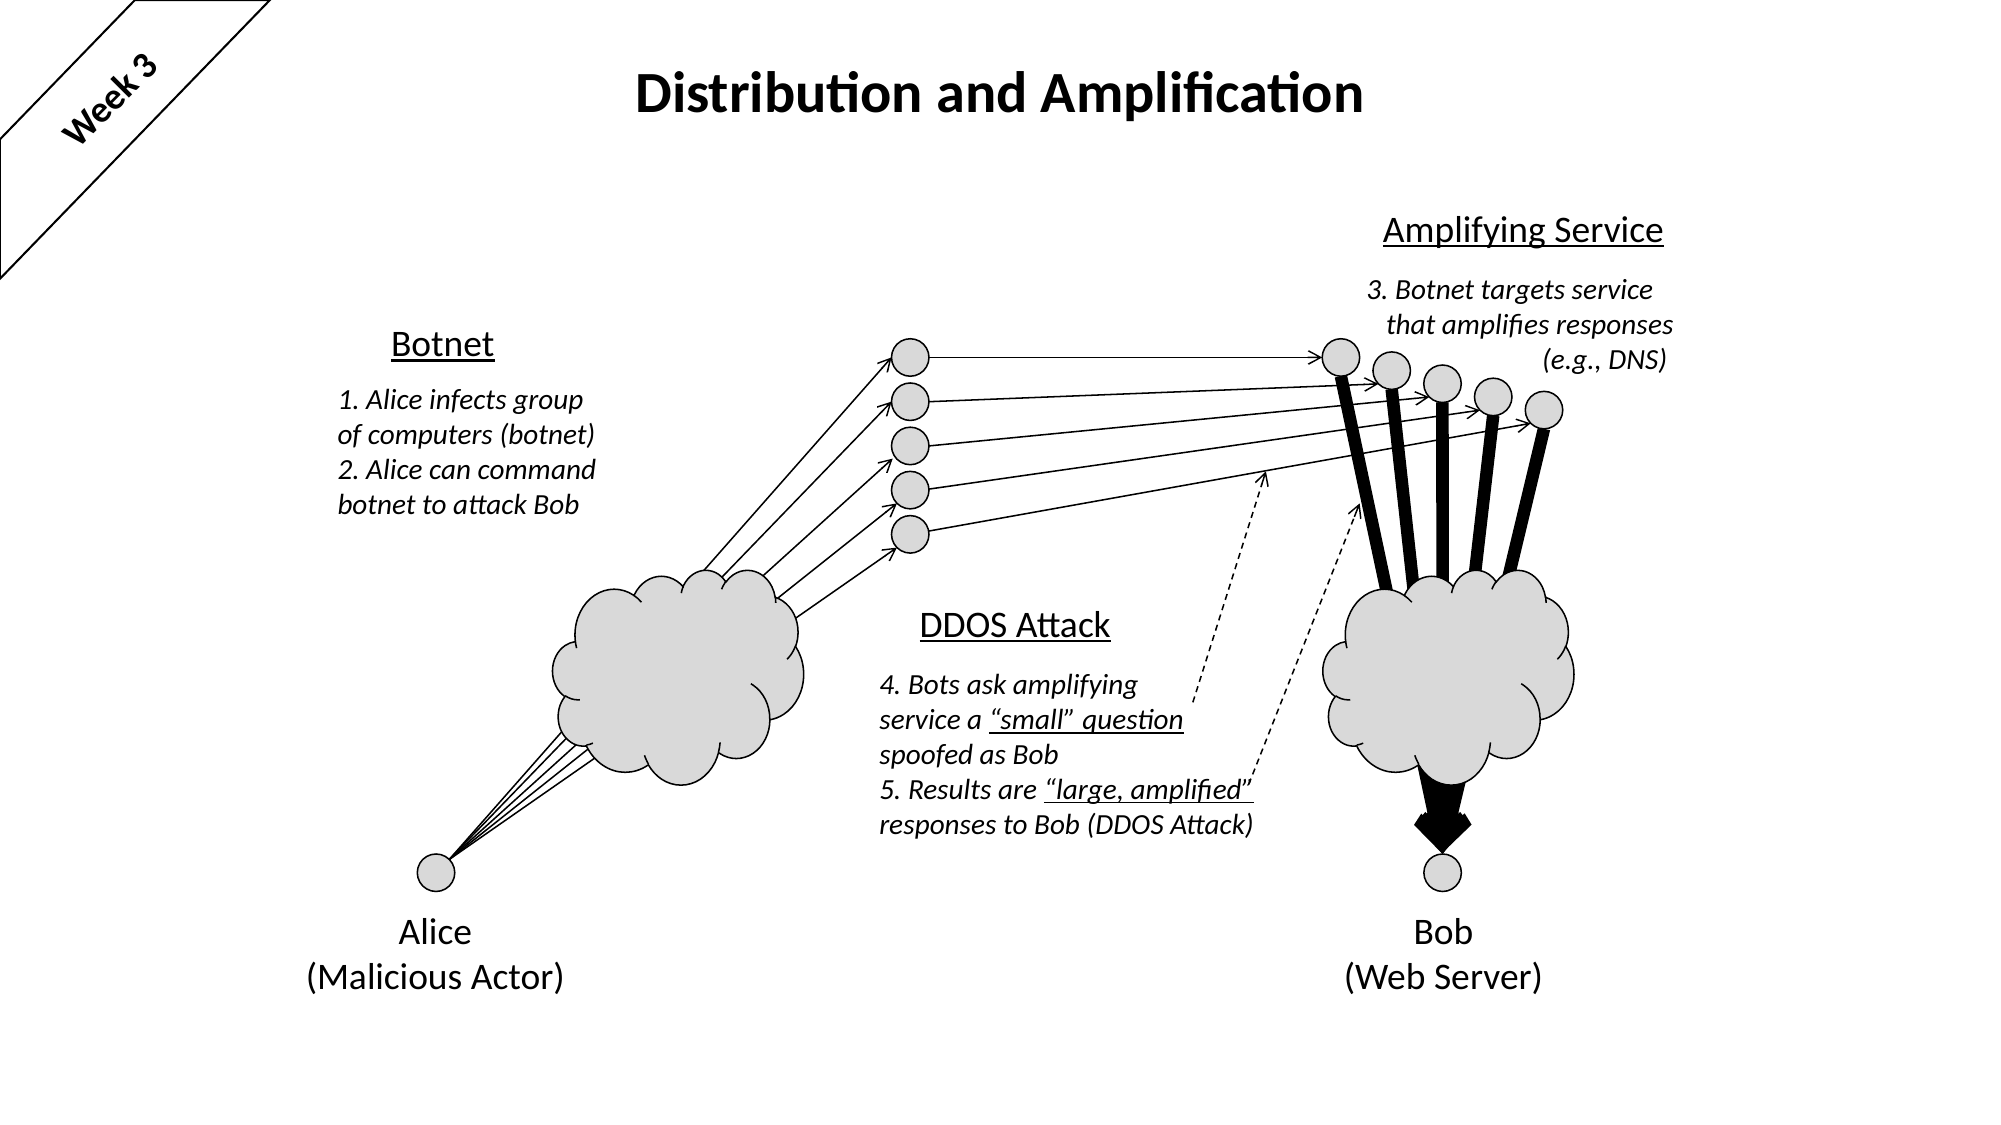

# Distribution and Amplification
Week 3
Amplifying Service
3. Botnet targets service
   that amplifies responses
                           (e.g., DNS)
Botnet

1. Alice infects group
of computers (botnet)
2. Alice can command
botnet to attack Bob

DDOS Attack
4. Bots ask amplifying
service a “small” question
spoofed as Bob
5. Results are “large, amplified”
responses to Bob (DDOS Attack)

Alice
(Malicious Actor)
Bob
(Web Server)